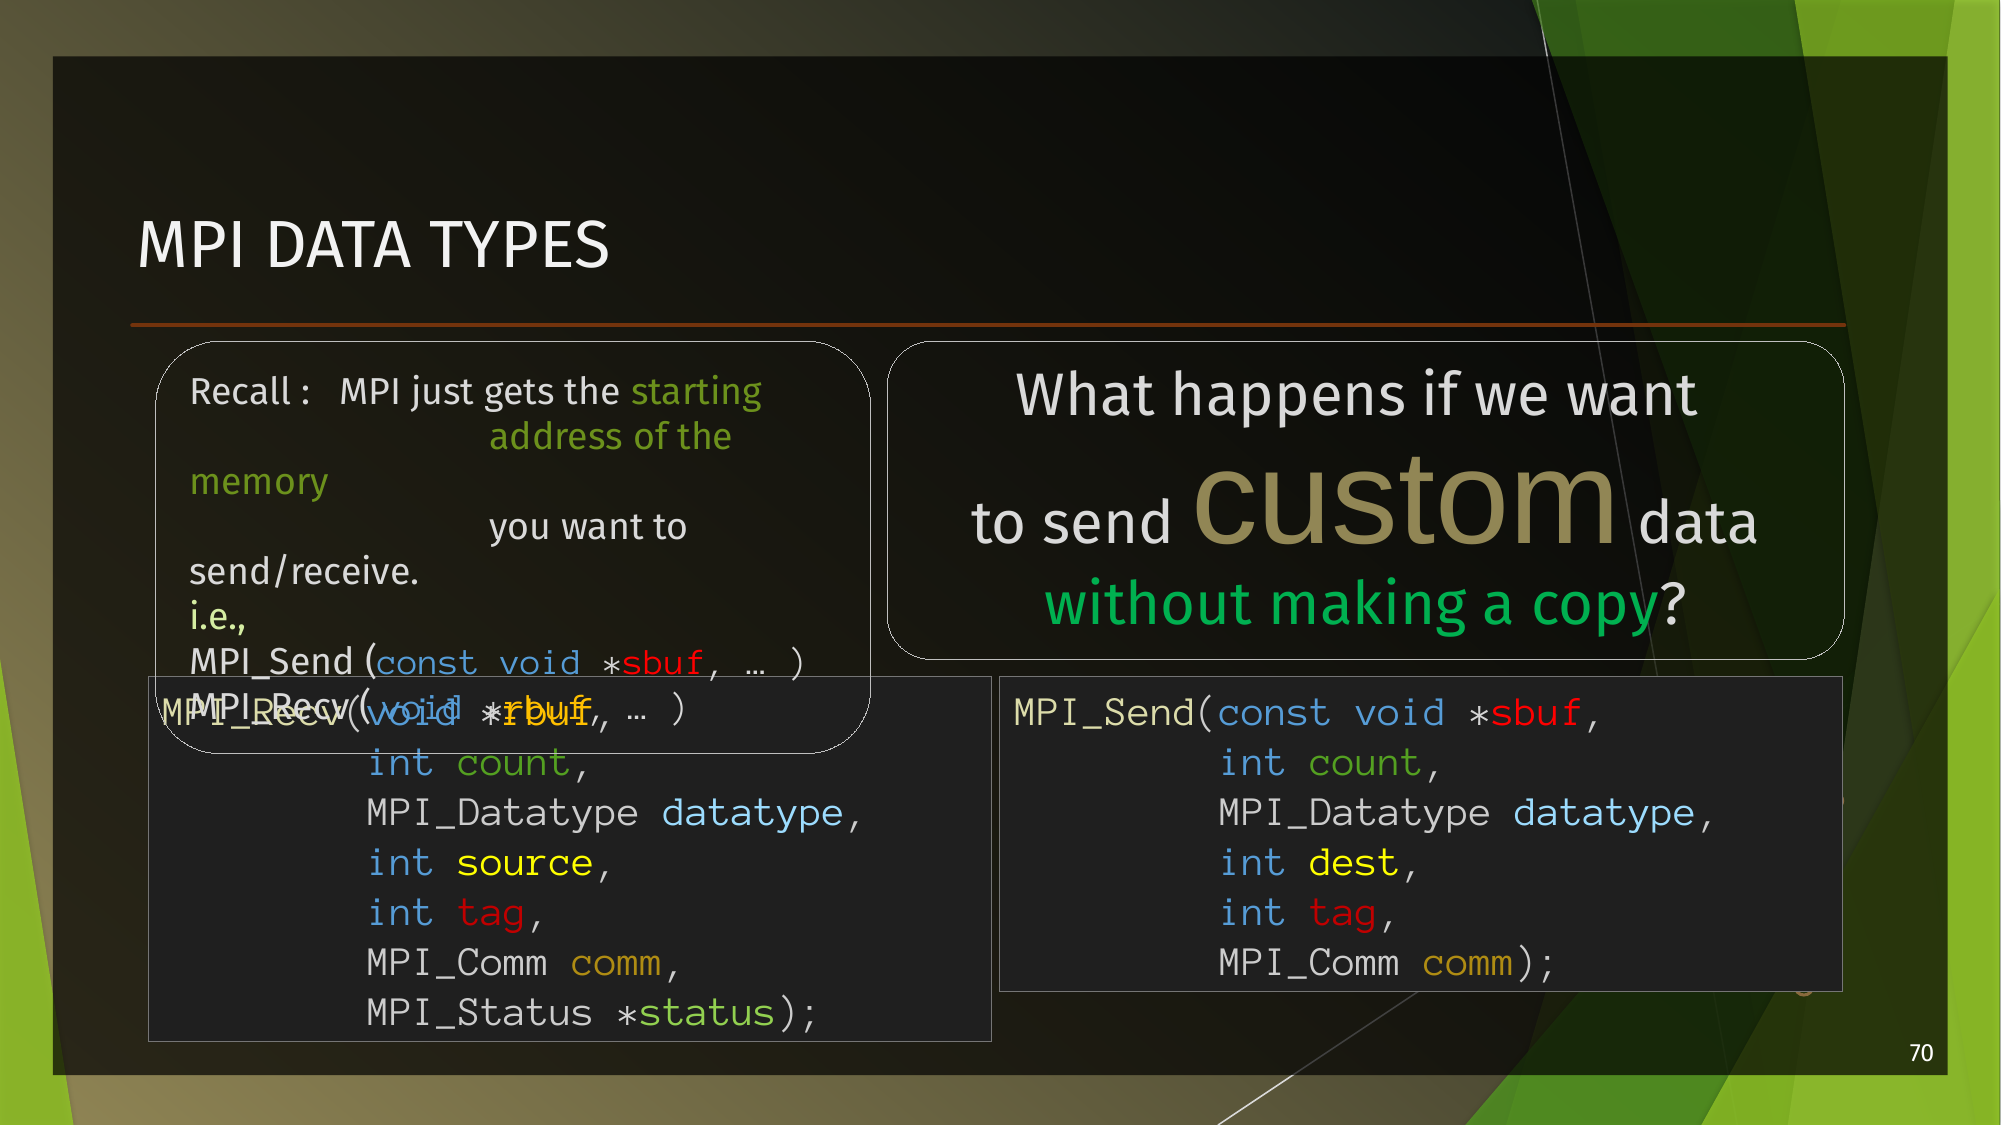

# MPI DATA TYPES
Recall : 	MPI just gets the starting
		address of the memory
		you want to send/receive.
i.e.,
MPI_Send (const void *sbuf, … )
MPI_Recv ( void *rbuf, … )
What happens if we want
to send custom data
without making a copy?
MPI_Recv(void *rbuf,
         int count,
         MPI_Datatype datatype,
         int source,
         int tag,
         MPI_Comm comm,
         MPI_Status *status);
MPI_Send(const void *sbuf,
         int count,
         MPI_Datatype datatype,
         int dest,
         int tag,
         MPI_Comm comm);
70